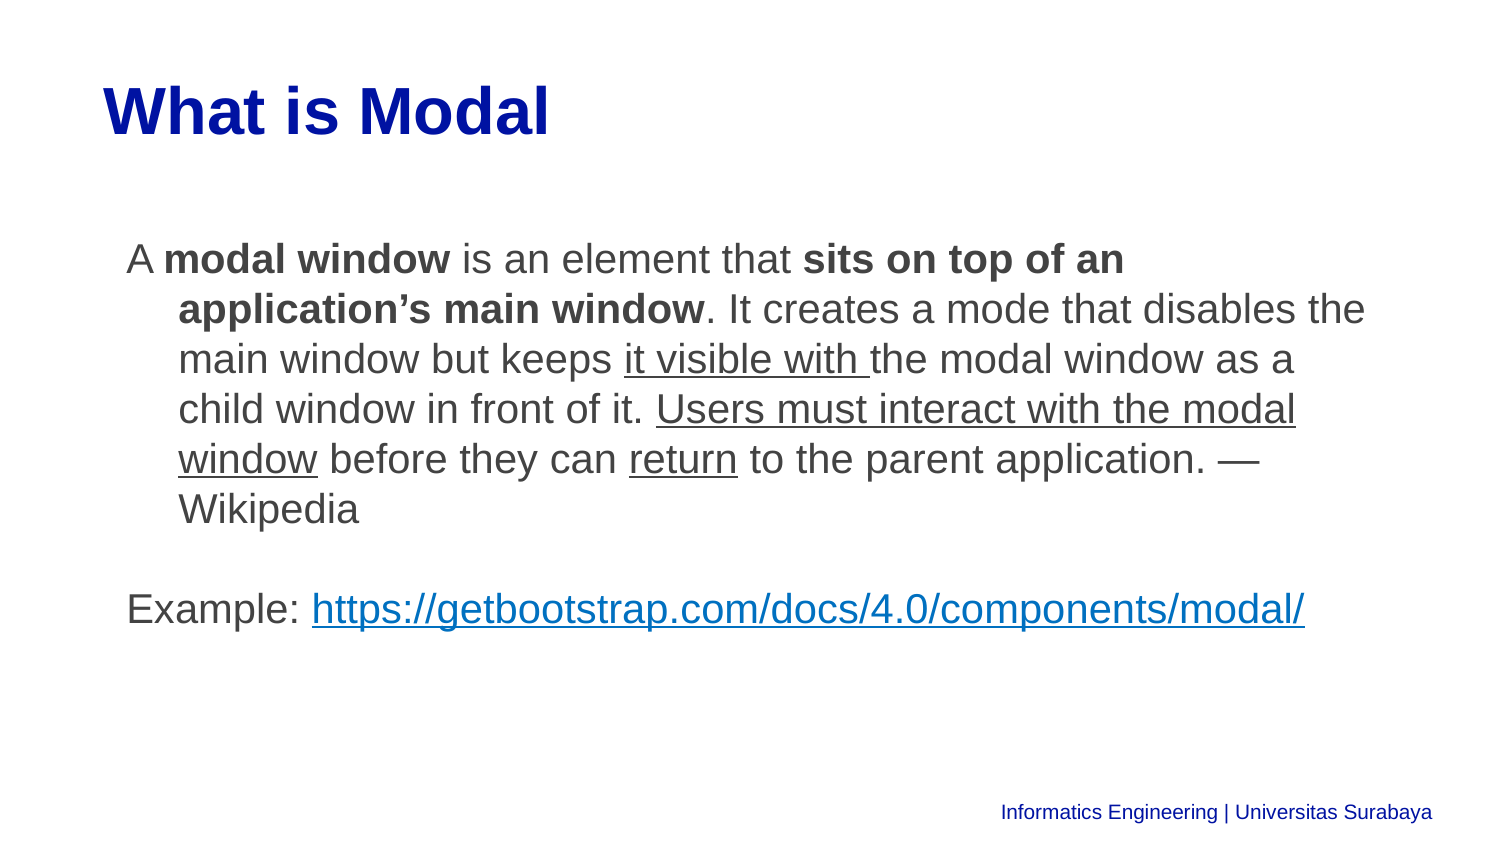

What is Modal
A modal window is an element that sits on top of an application’s main window. It creates a mode that disables the main window but keeps it visible with the modal window as a child window in front of it. Users must interact with the modal window before they can return to the parent application. — Wikipedia

Example: https://getbootstrap.com/docs/4.0/components/modal/
Informatics Engineering | Universitas Surabaya